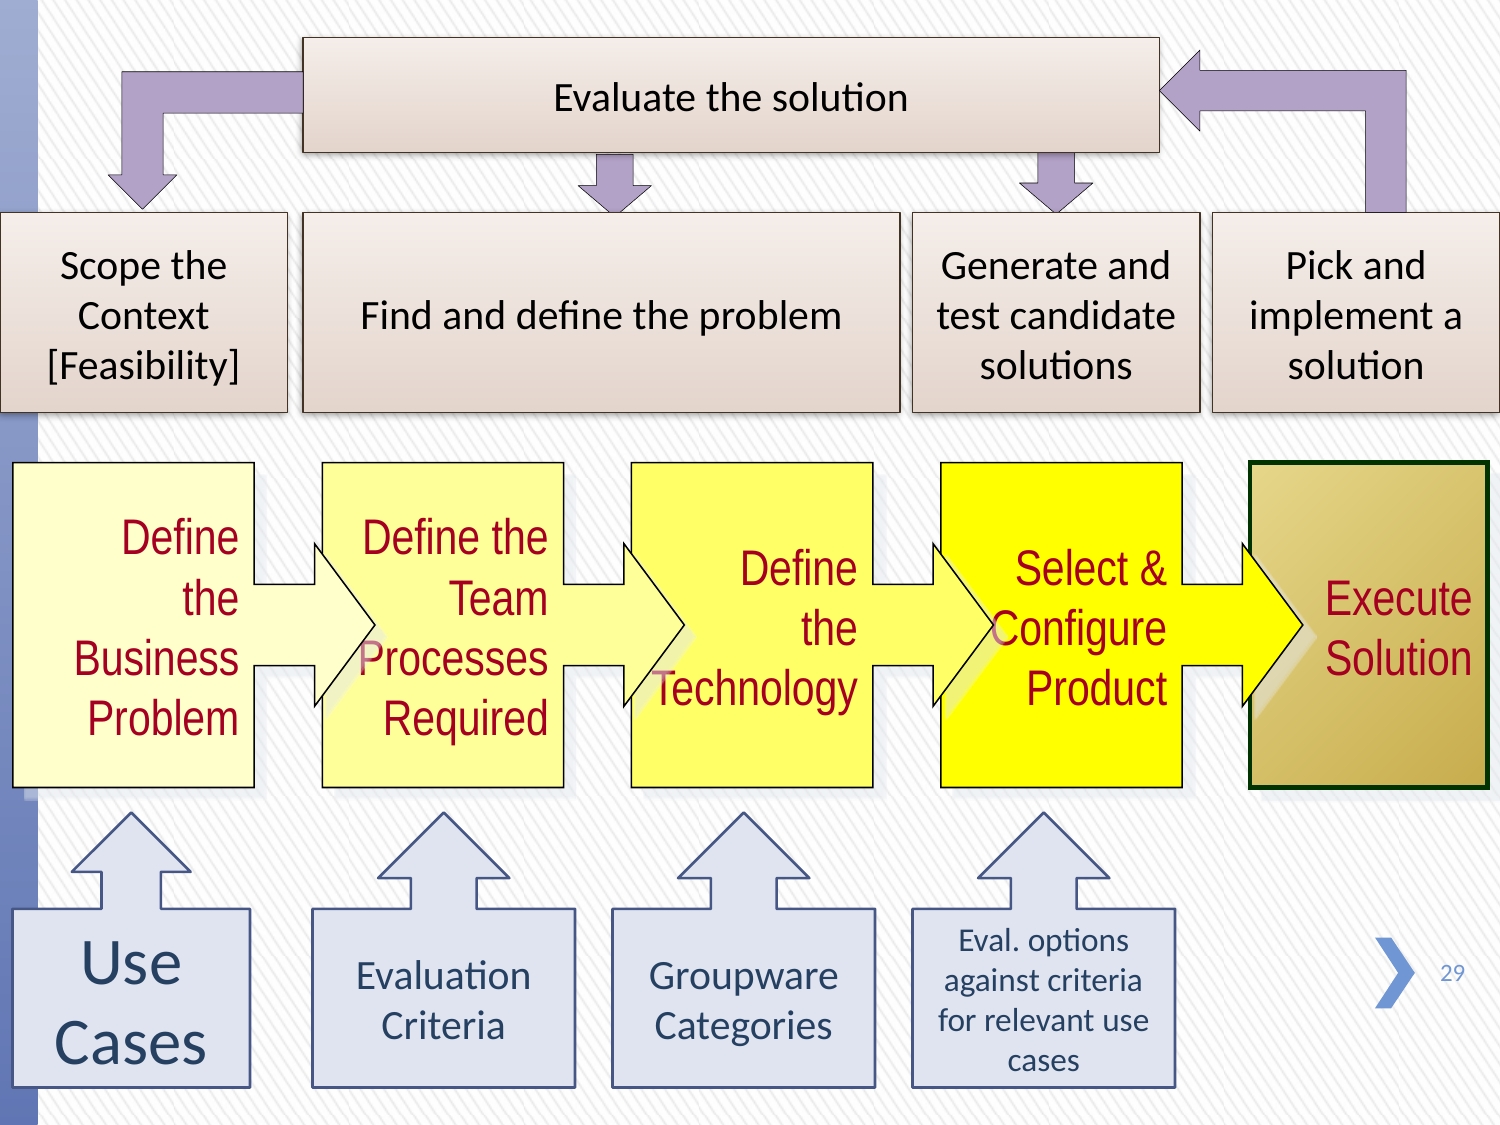

Evaluate the solution

Scope the Context
[Feasibility]
Find and define the problem
Generate and test candidate solutions
Pick and implement a solution
Define
the
Business
Problem
Define the
Team
Processes
Required
Define
the
Technology
Select &
Configure
Product
Execute
Solution
Use Cases
Evaluation Criteria
Groupware Categories
Eval. options against criteria for relevant use cases
29